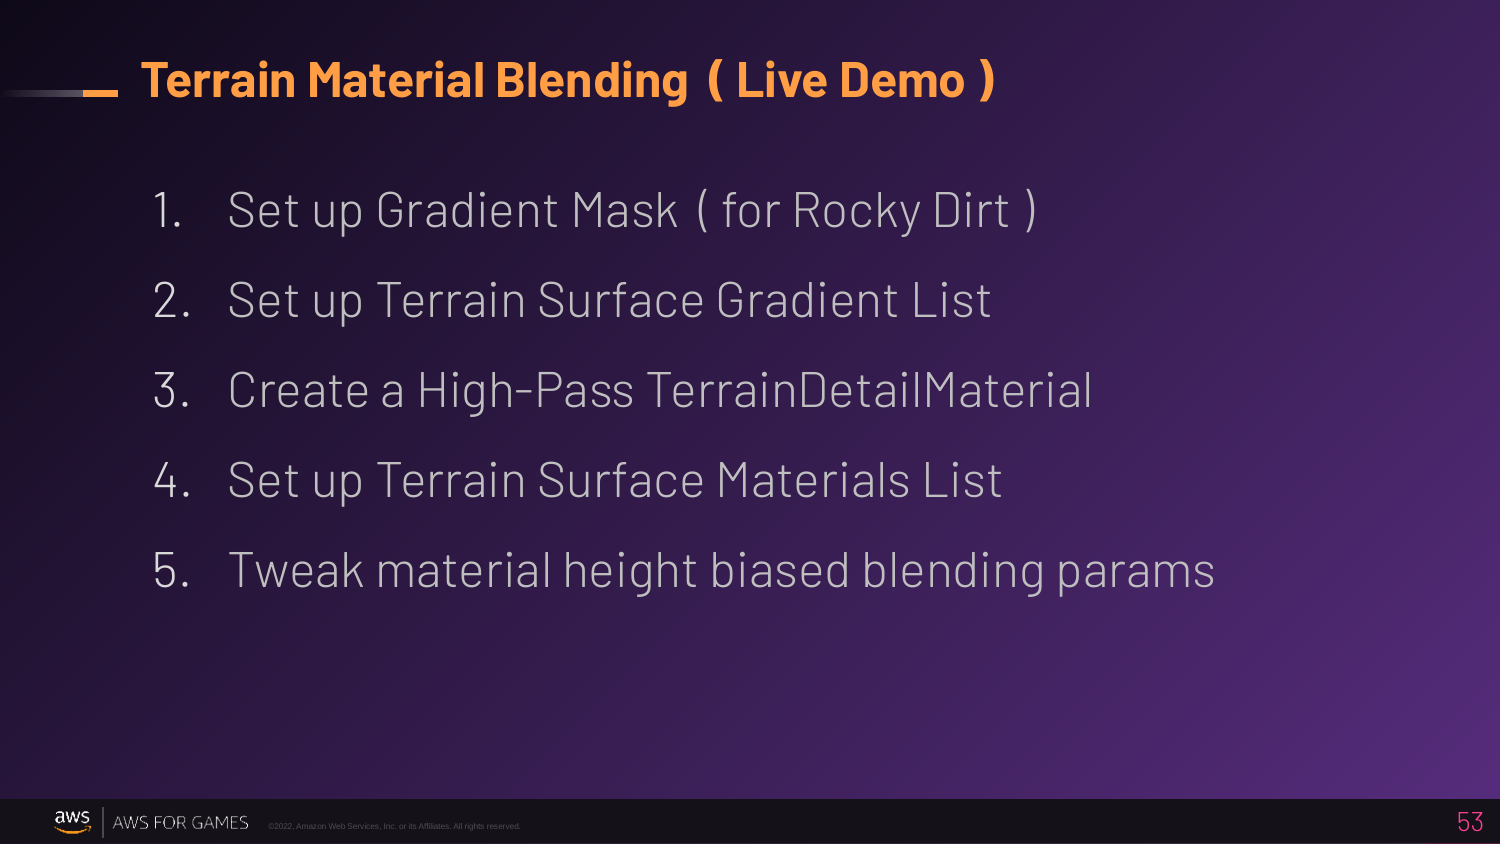

# Terrain Material Blending  ( Live Demo )
Set up Gradient Mask  ( for Rocky Dirt )
Set up Terrain Surface Gradient List
Create a High-Pass TerrainDetailMaterial
Set up Terrain Surface Materials List
Tweak material height biased blending params
53